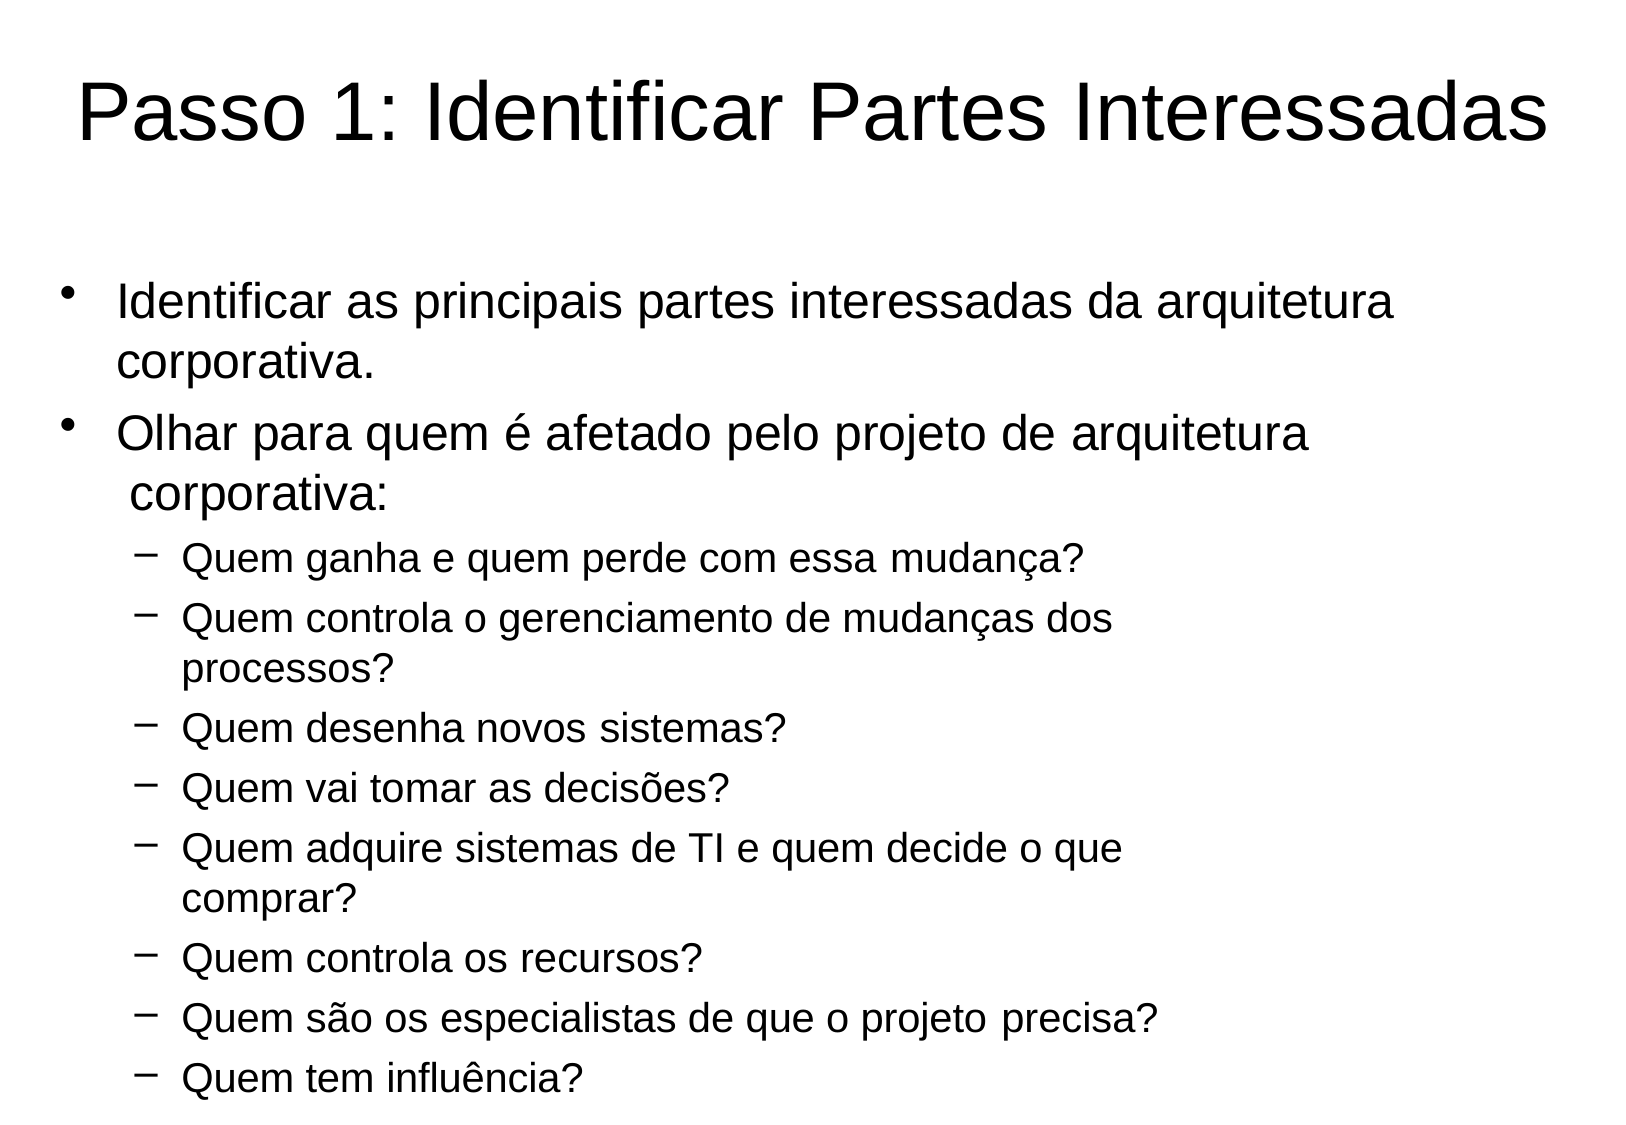

# Passo 1: Identificar Partes Interessadas
Identificar as principais partes interessadas da arquitetura
corporativa.
Olhar para quem é afetado pelo projeto de arquitetura  corporativa:
Quem ganha e quem perde com essa mudança?
Quem controla o gerenciamento de mudanças dos processos?
Quem desenha novos sistemas?
Quem vai tomar as decisões?
Quem adquire sistemas de TI e quem decide o que comprar?
Quem controla os recursos?
Quem são os especialistas de que o projeto precisa?
Quem tem influência?